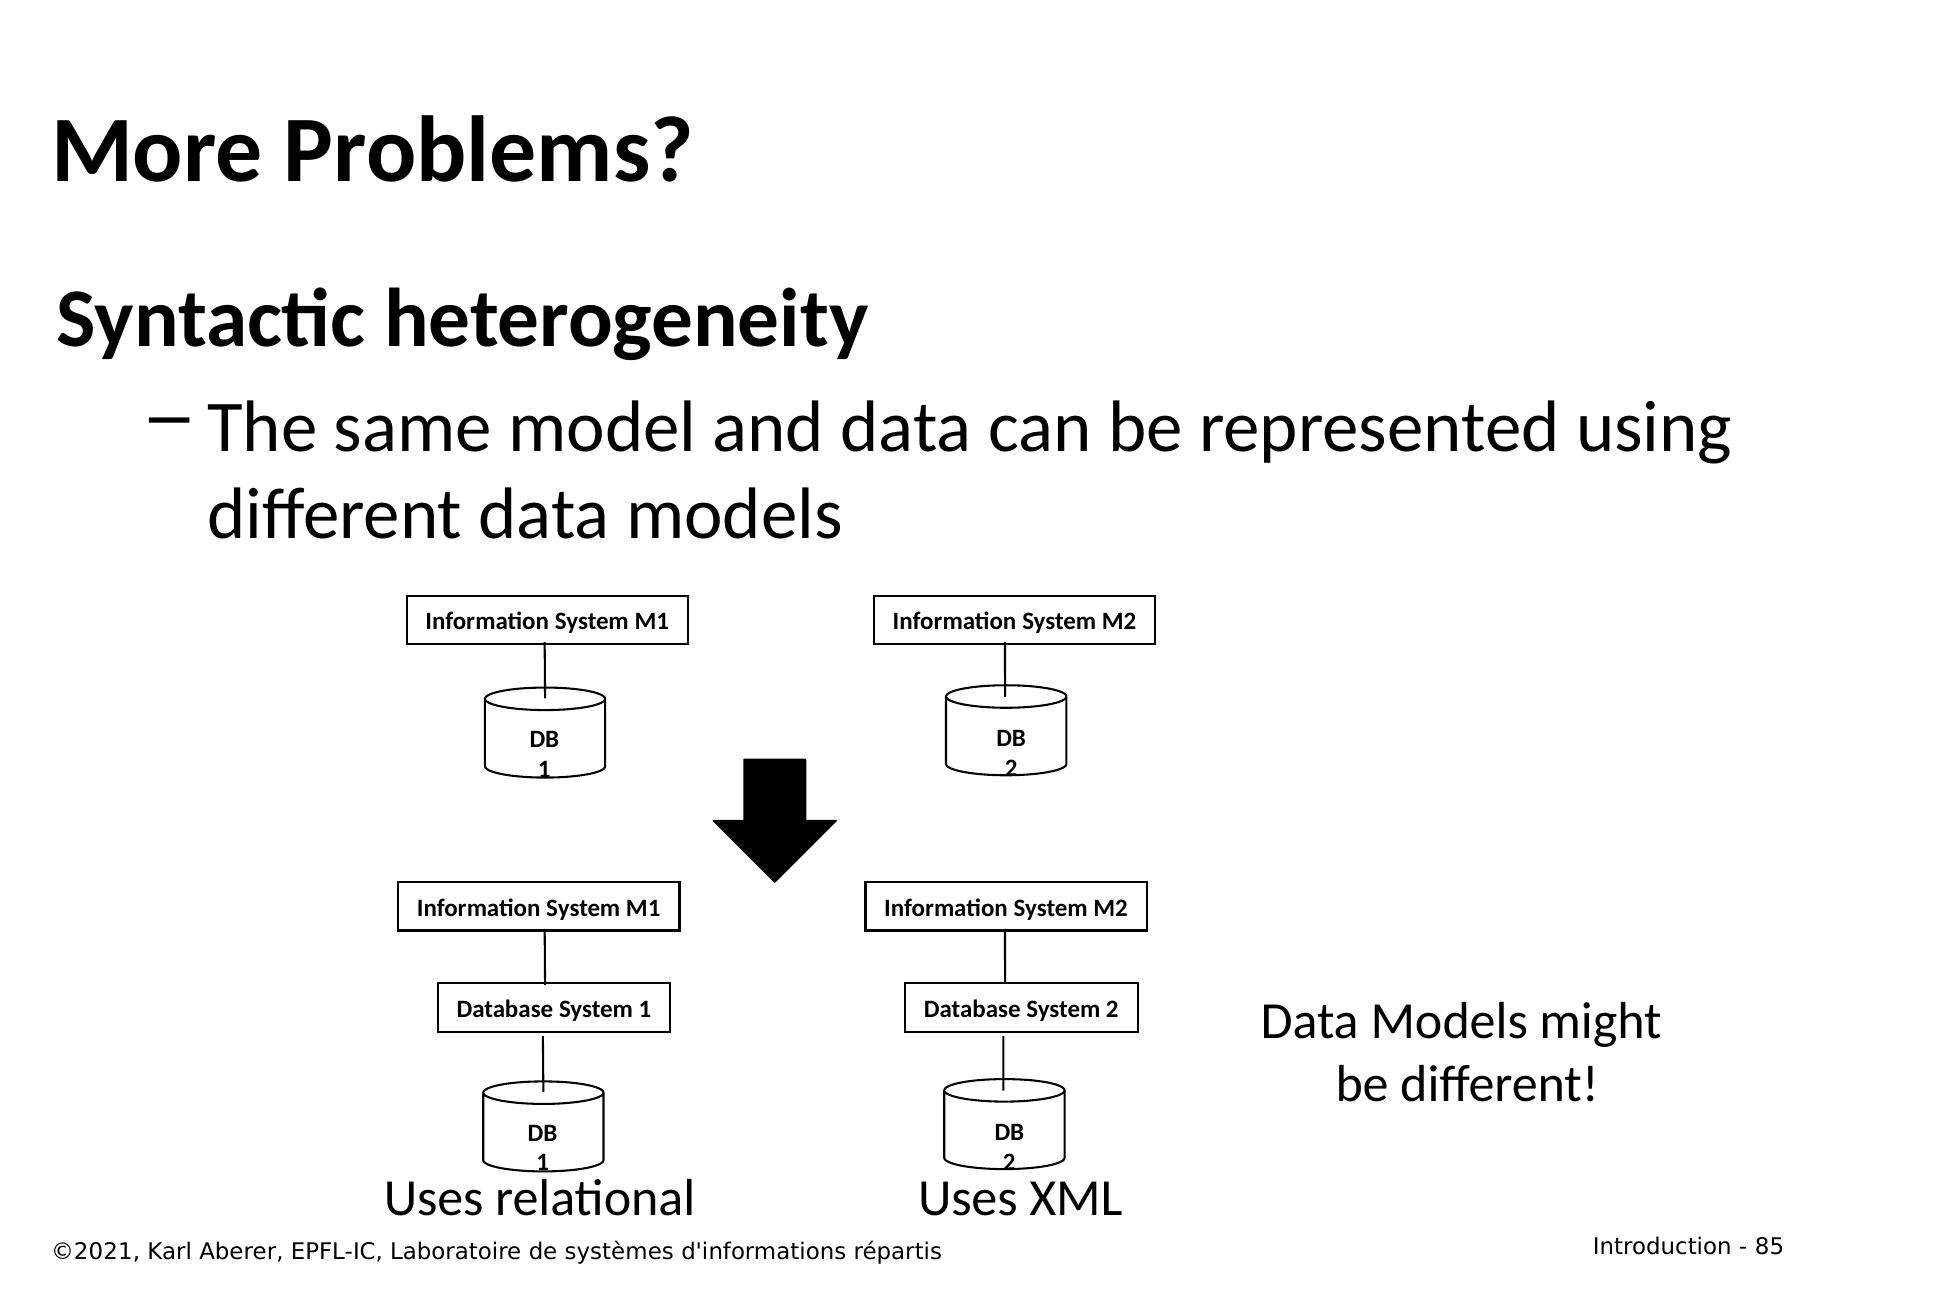

# More Problems?
Syntactic heterogeneity
The same model and data can be represented using different data models

Syntactic heterogeneity
Data represented in different formats, data models
« Straightforward » but costly problem

Information System M1
Information System M2

DB2
DB1

Information System M1
Information System M2

Data Models might
be different!
Database System 1
Database System 2

DB2
DB1
Uses relational
Uses XML
©2021, Karl Aberer, EPFL-IC, Laboratoire de systèmes d'informations répartis